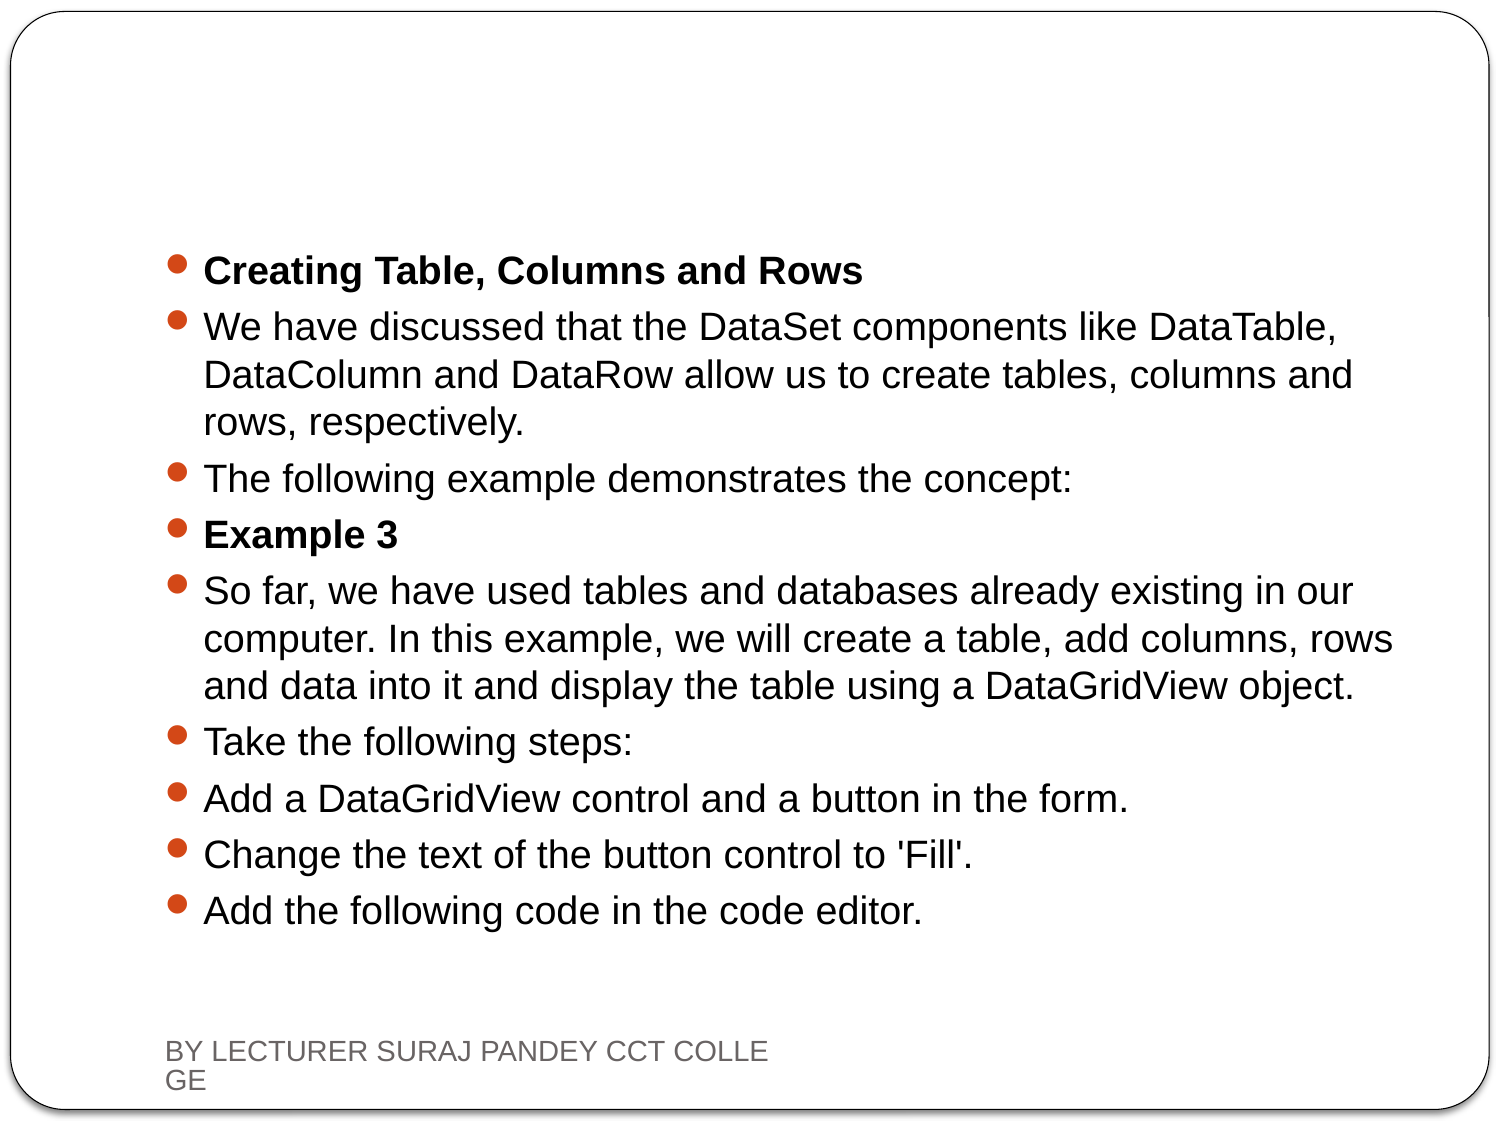

#
Creating Table, Columns and Rows
We have discussed that the DataSet components like DataTable, DataColumn and DataRow allow us to create tables, columns and rows, respectively.
The following example demonstrates the concept:
Example 3
So far, we have used tables and databases already existing in our computer. In this example, we will create a table, add columns, rows and data into it and display the table using a DataGridView object.
Take the following steps:
Add a DataGridView control and a button in the form.
Change the text of the button control to 'Fill'.
Add the following code in the code editor.

BY LECTURER SURAJ PANDEY CCT COLLEGE